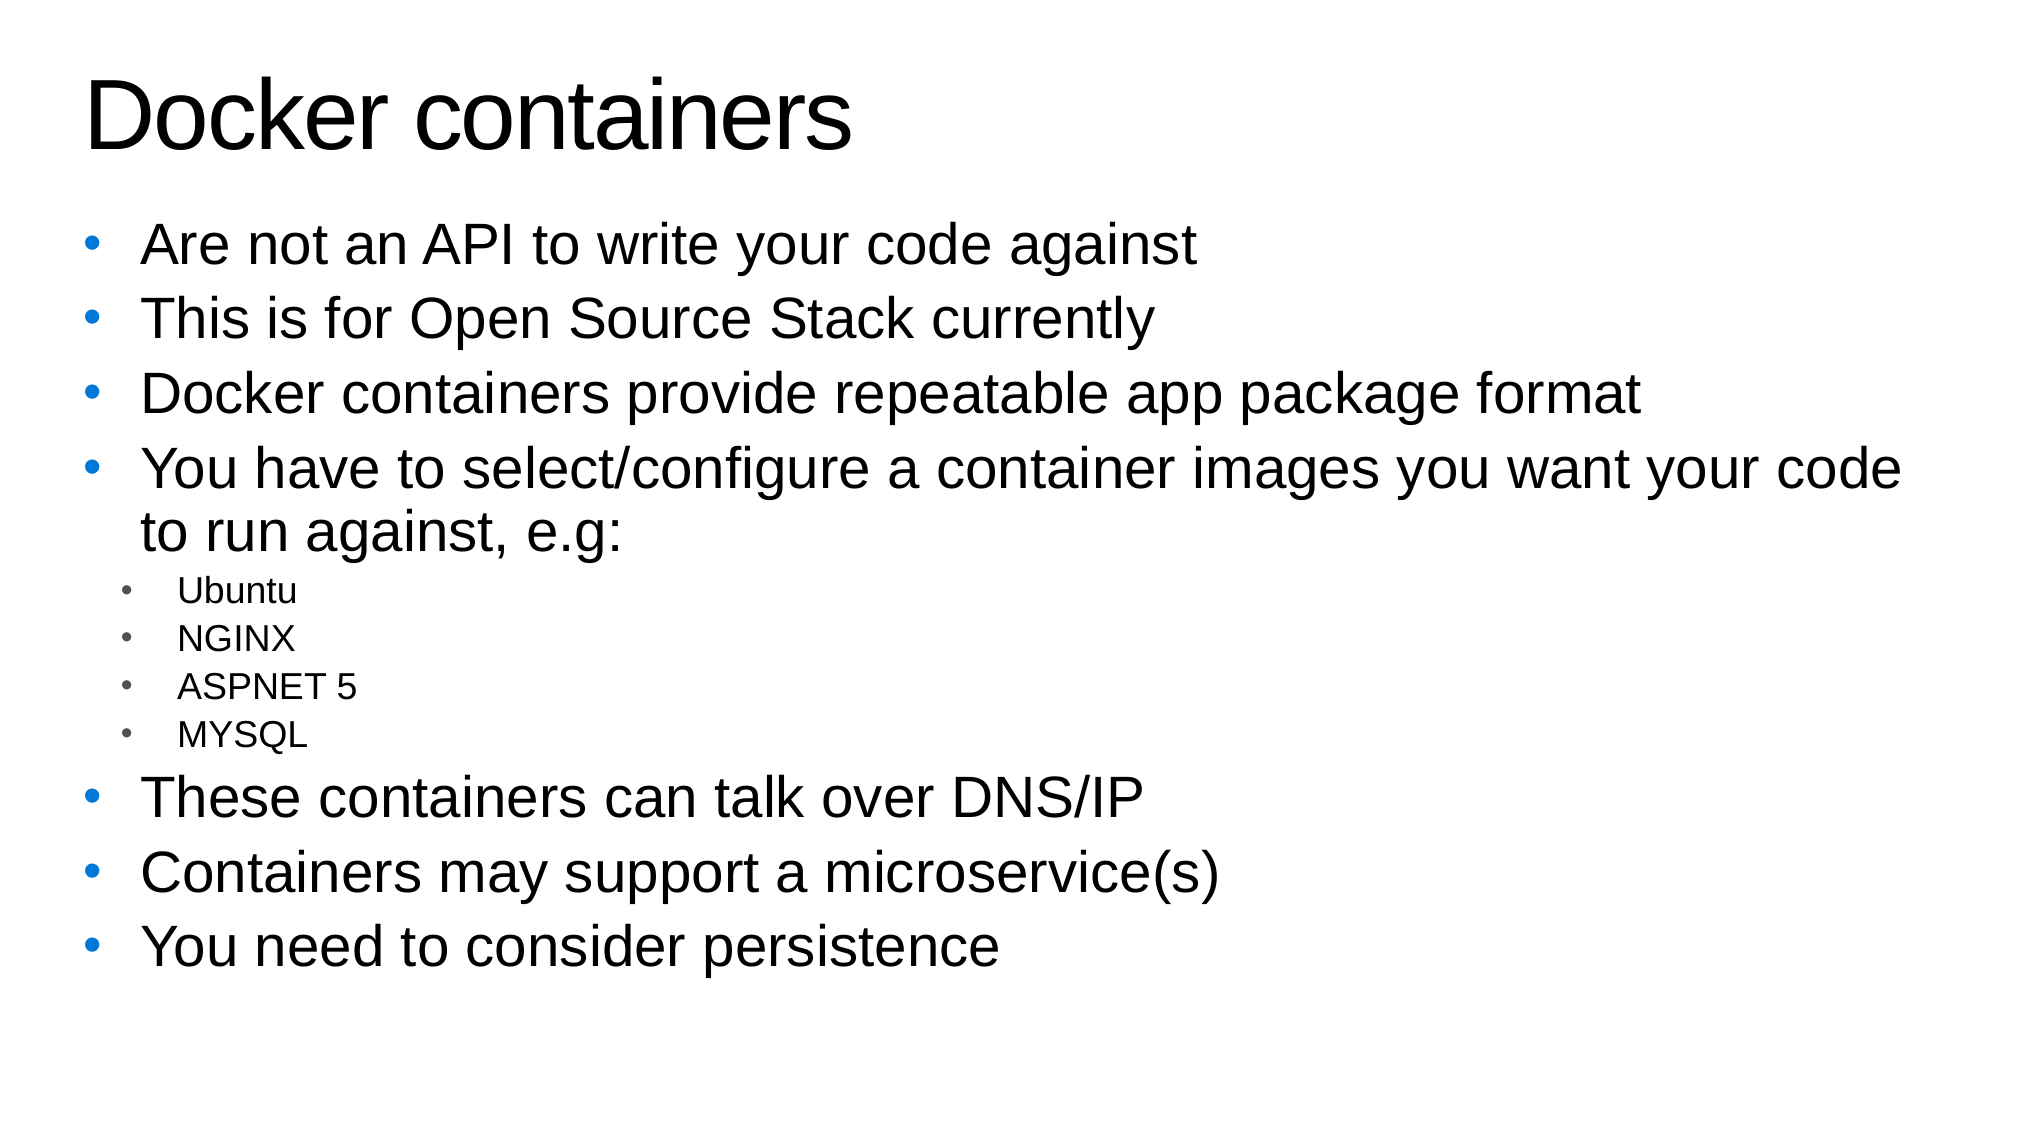

# Docker containers
Are not an API to write your code against
This is for Open Source Stack currently
Docker containers provide repeatable app package format
You have to select/configure a container images you want your code to run against, e.g:
Ubuntu
NGINX
ASPNET 5
MYSQL
These containers can talk over DNS/IP
Containers may support a microservice(s)
You need to consider persistence